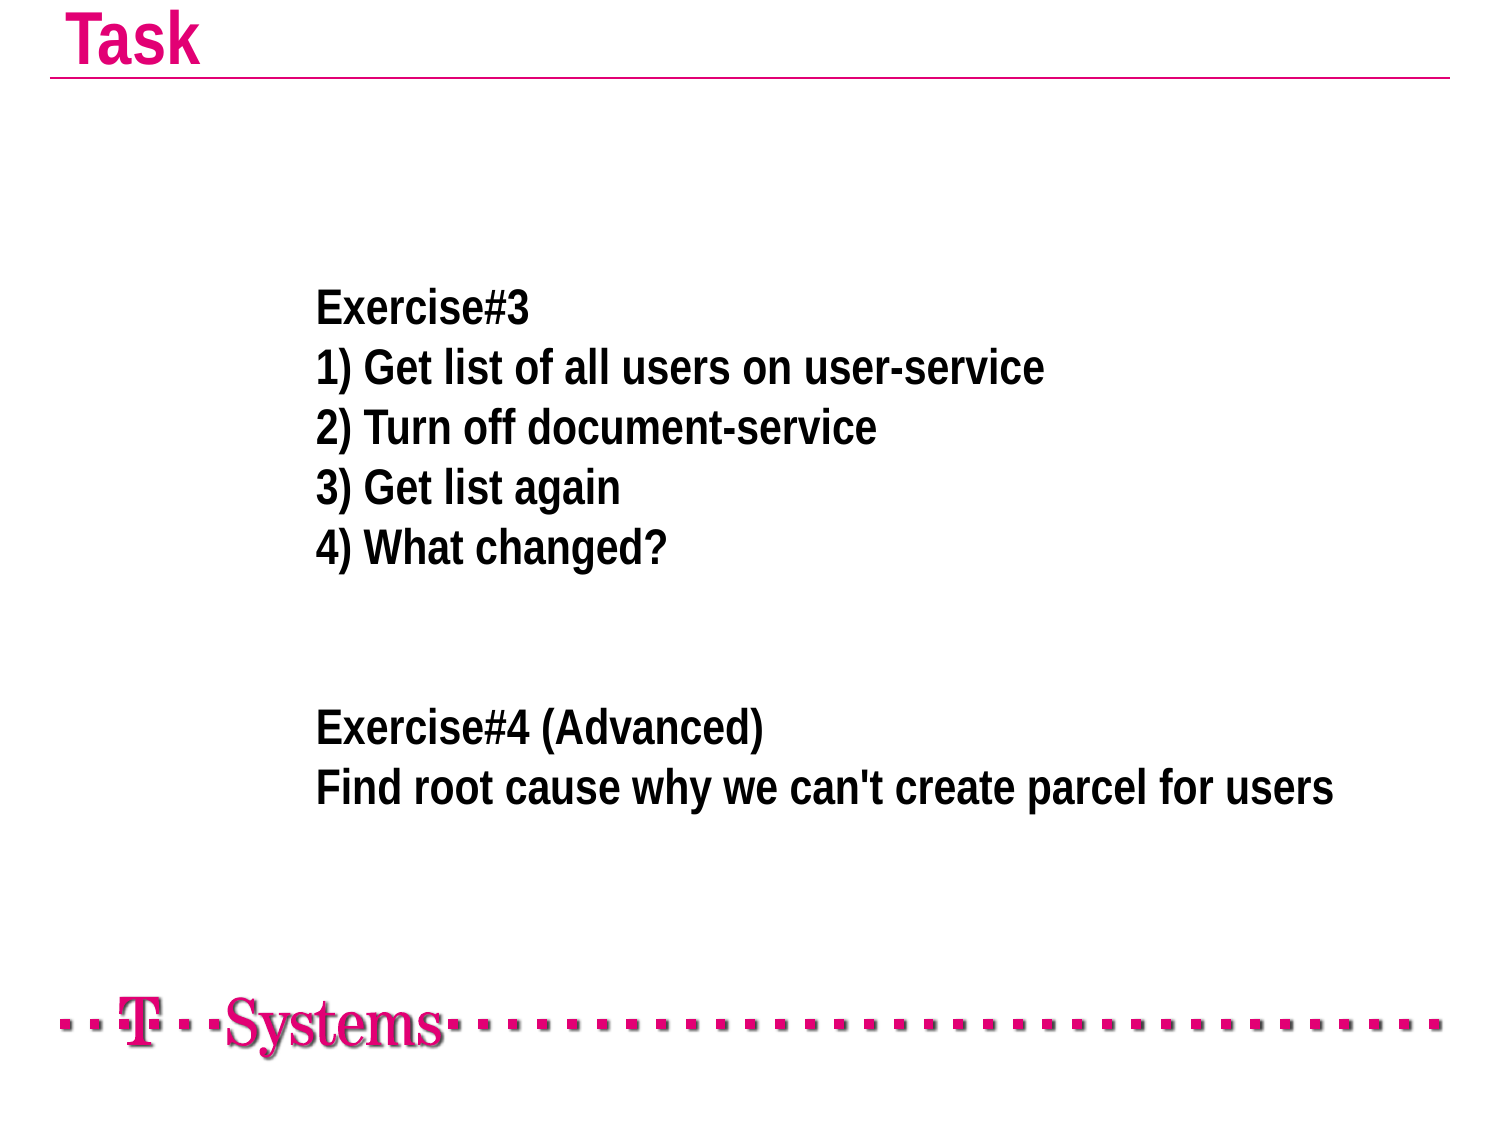

Task
Exercise#3
1) Get list of all users on user-service
2) Turn off document-service
3) Get list again
4) What changed?

Exercise#4 (Advanced)
Find root cause why we can't create parcel for users